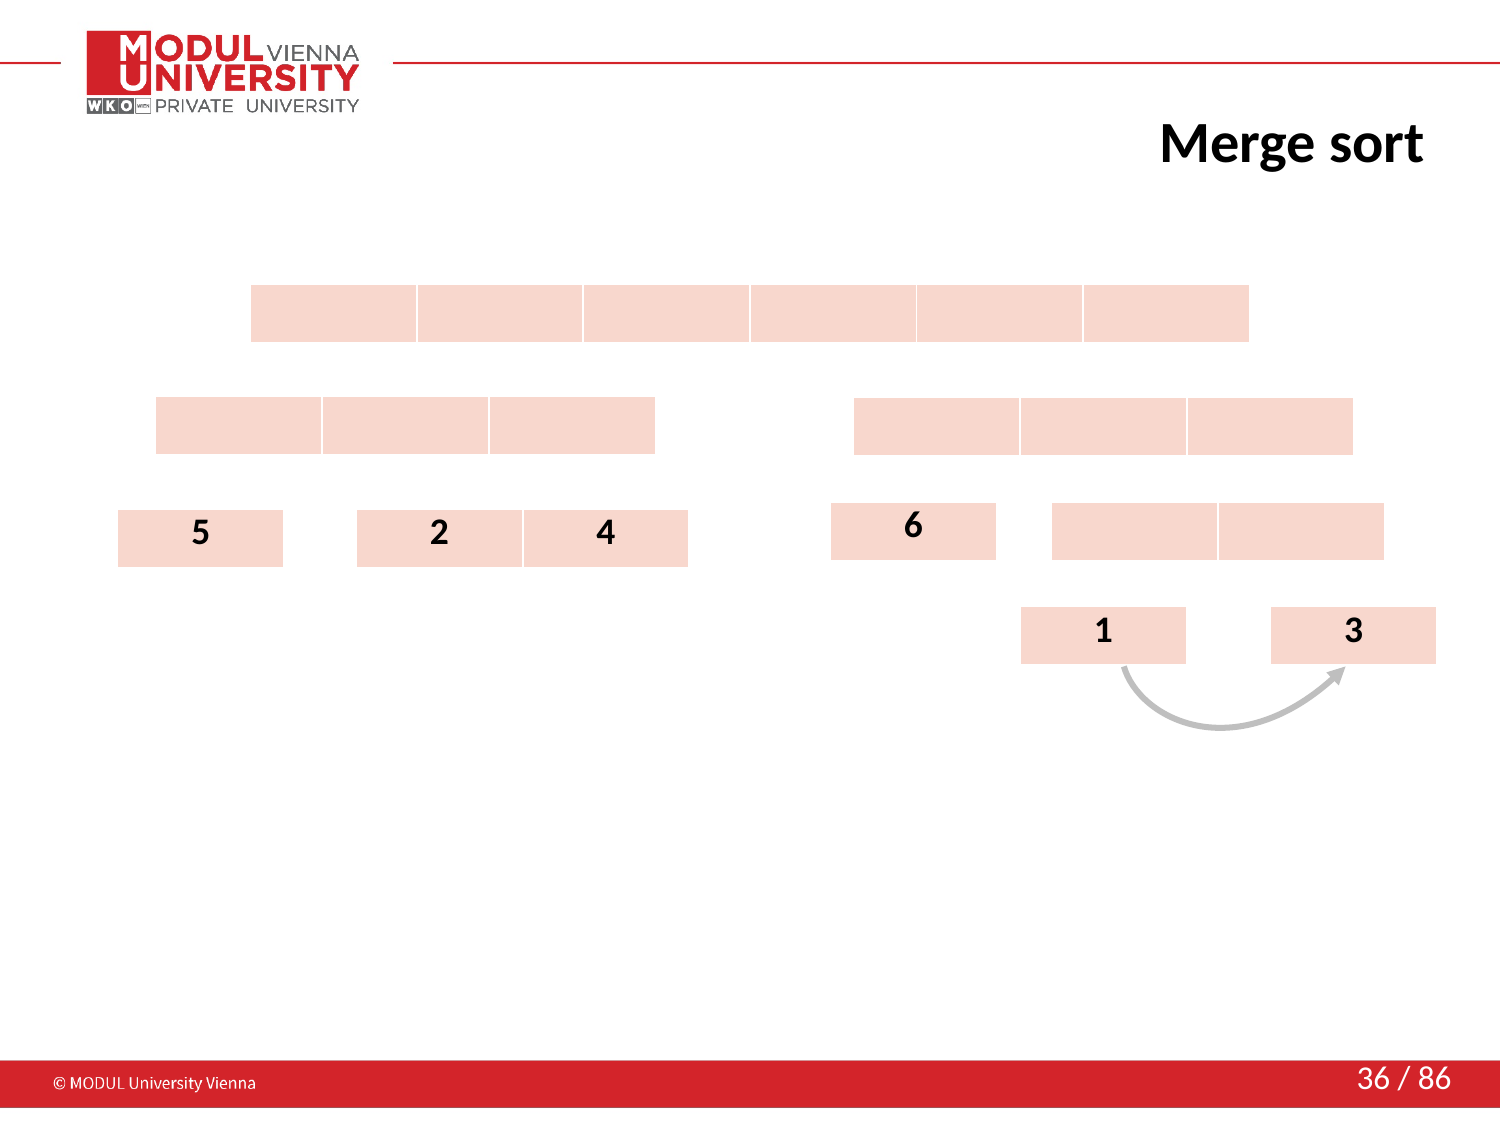

# Merge sort
|  |  |  |  |  |  |
| --- | --- | --- | --- | --- | --- |
|  |  |  |
| --- | --- | --- |
|  |  |  |
| --- | --- | --- |
| 6 |
| --- |
|  |  |
| --- | --- |
| 5 |
| --- |
| 2 | 4 |
| --- | --- |
| 1 |
| --- |
| 3 |
| --- |